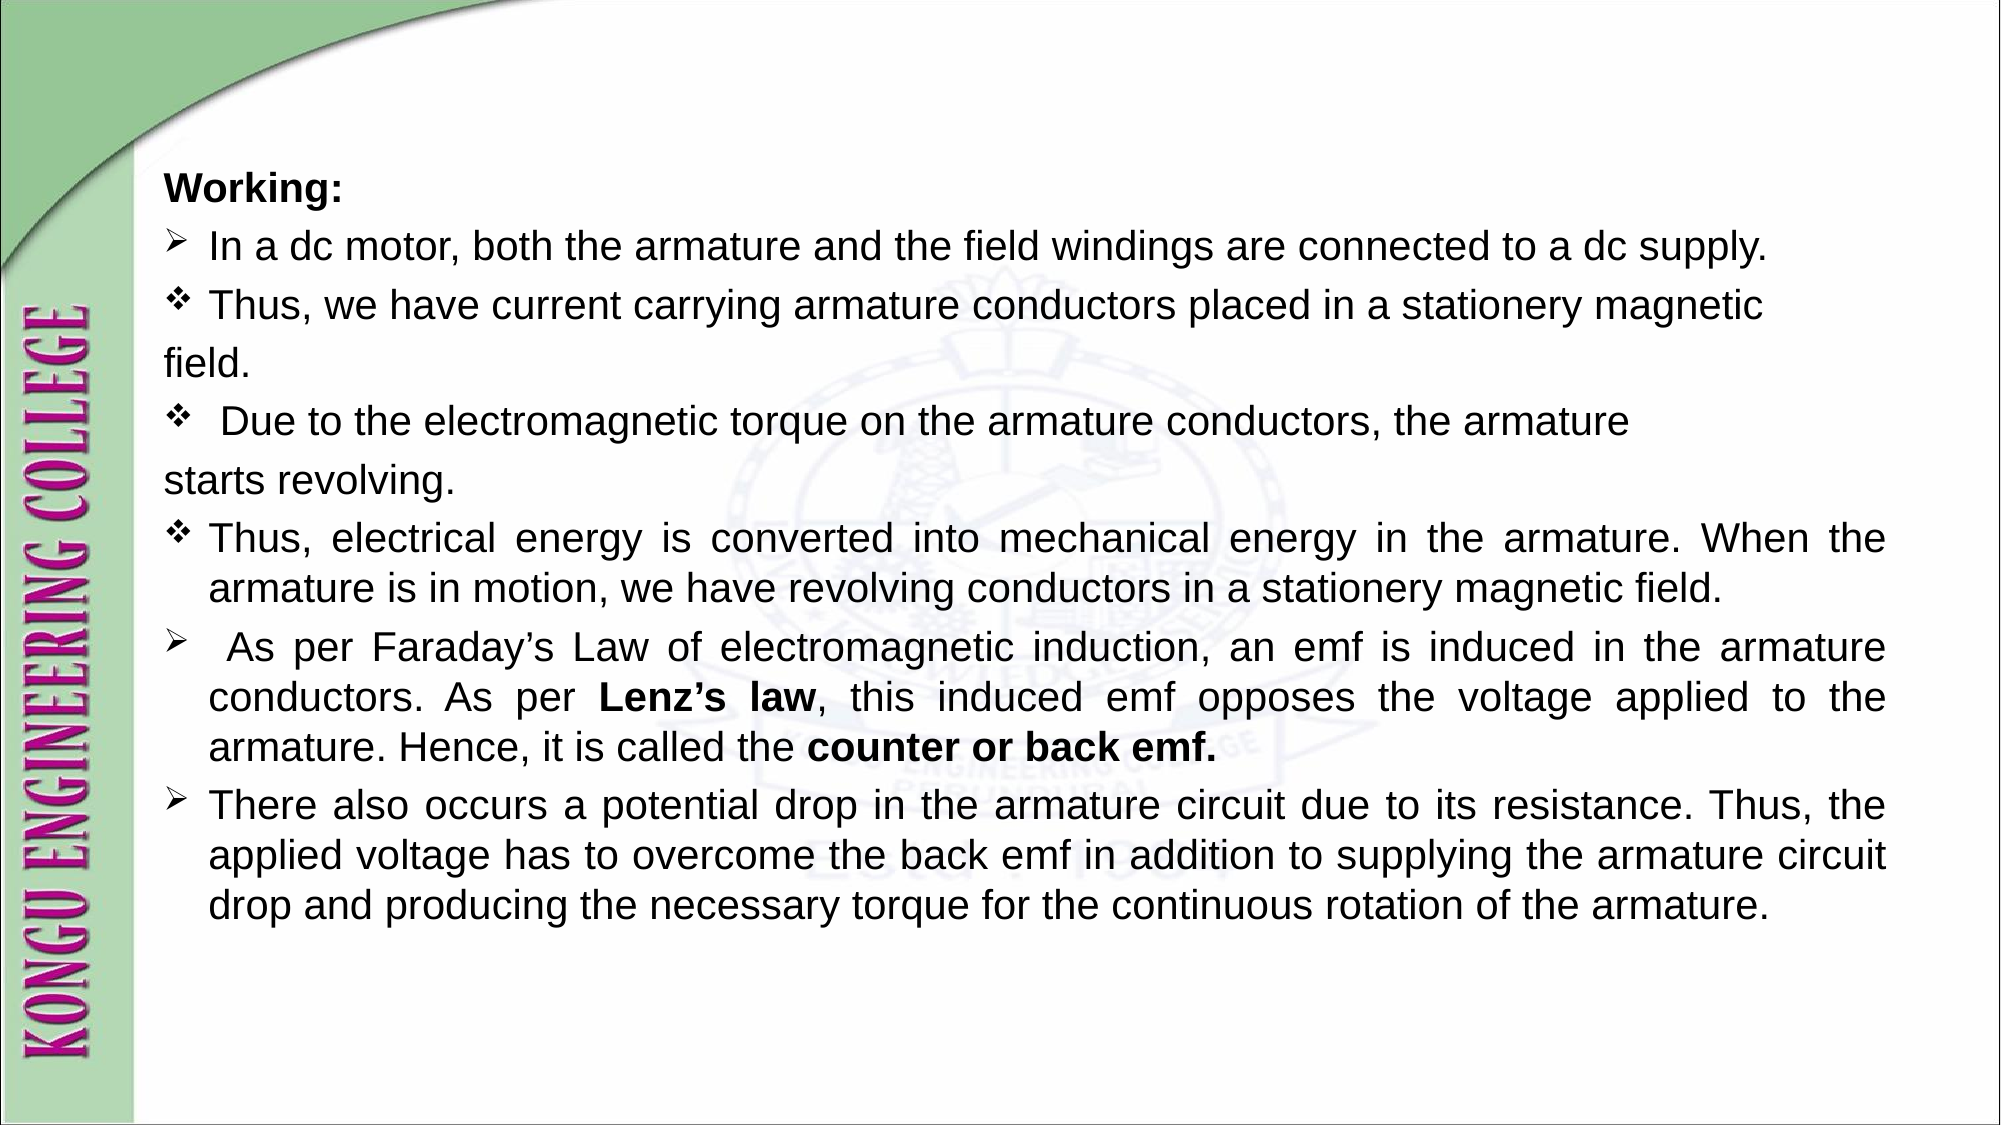

Working:
In a dc motor, both the armature and the field windings are connected to a dc supply.
Thus, we have current carrying armature conductors placed in a stationery magnetic
field.
 Due to the electromagnetic torque on the armature conductors, the armature
starts revolving.
Thus, electrical energy is converted into mechanical energy in the armature. When the armature is in motion, we have revolving conductors in a stationery magnetic field.
 As per Faraday’s Law of electromagnetic induction, an emf is induced in the armature conductors. As per Lenz’s law, this induced emf opposes the voltage applied to the armature. Hence, it is called the counter or back emf.
There also occurs a potential drop in the armature circuit due to its resistance. Thus, the applied voltage has to overcome the back emf in addition to supplying the armature circuit drop and producing the necessary torque for the continuous rotation of the armature.